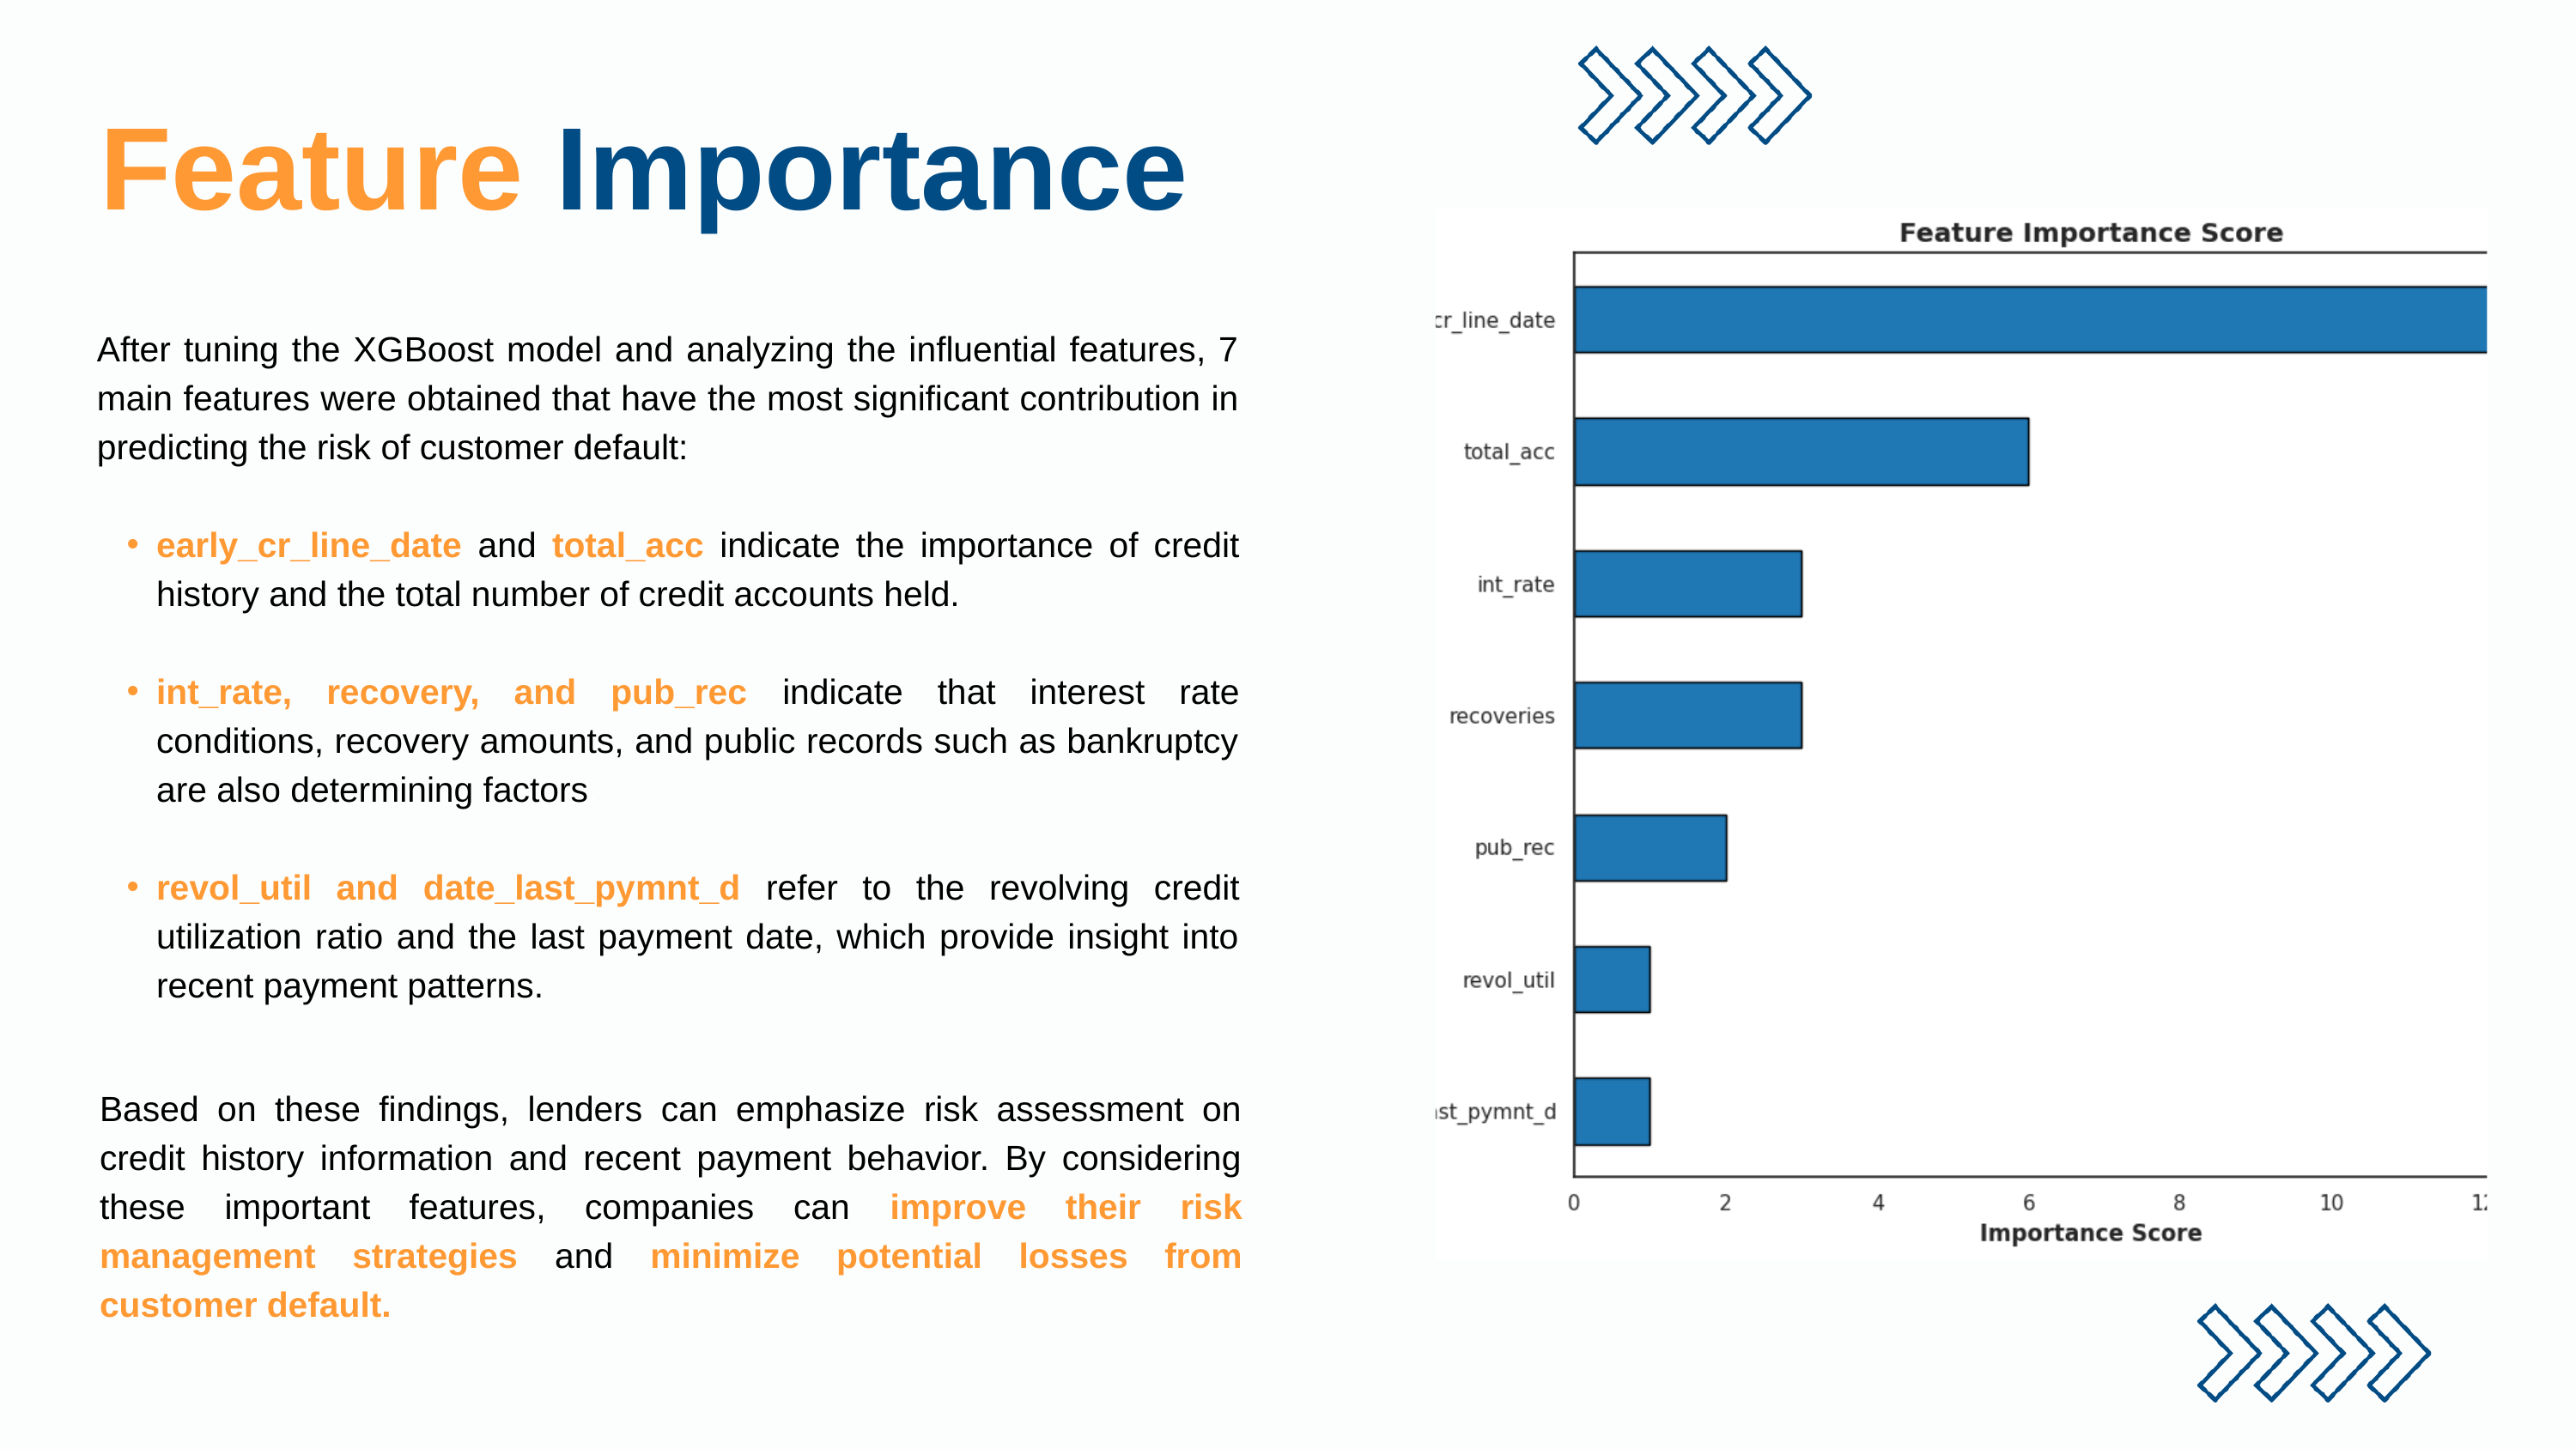

Feature Importance

After tuning the XGBoost model and analyzing the influential features, 7 main features were obtained that have the most significant contribution in predicting the risk of customer default:

early_cr_line_date and total_acc indicate the importance of credit history and the total number of credit accounts held.

int_rate, recovery, and pub_rec indicate that interest rate conditions, recovery amounts, and public records such as bankruptcy are also determining factors.

revol_util and date_last_pymnt_d refer to the revolving credit utilization ratio and the last payment date, which provide insight into recent payment patterns.
Based on these findings, lenders can emphasize risk assessment on credit history information and recent payment behavior. By considering these important features, companies can improve their risk management strategies and minimize potential losses from customer default.